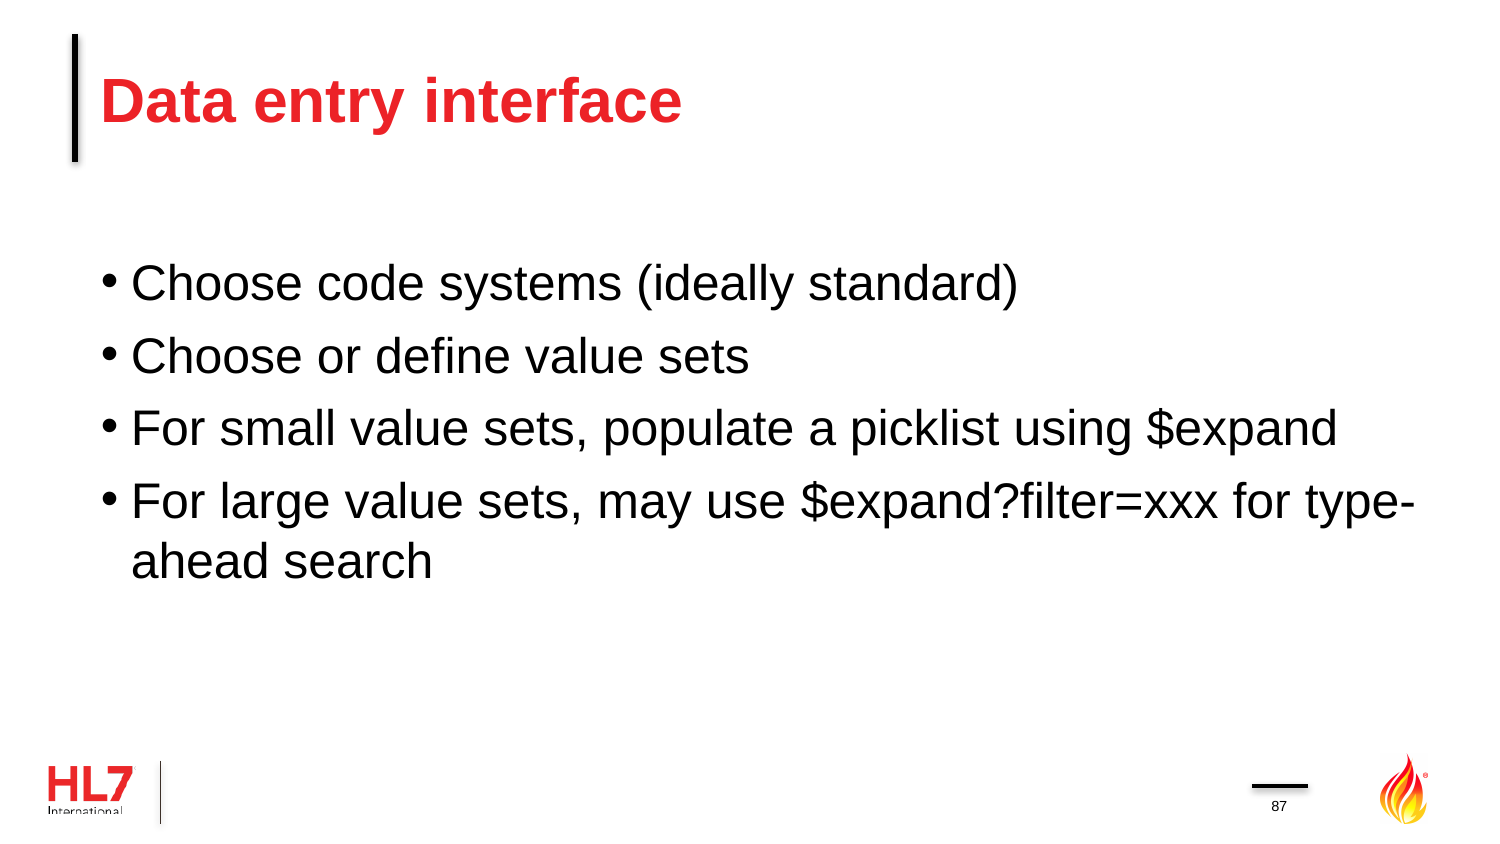

# Data entry interface
Choose code systems (ideally standard)
Choose or define value sets
For small value sets, populate a picklist using $expand
For large value sets, may use $expand?filter=xxx for type-ahead search
87